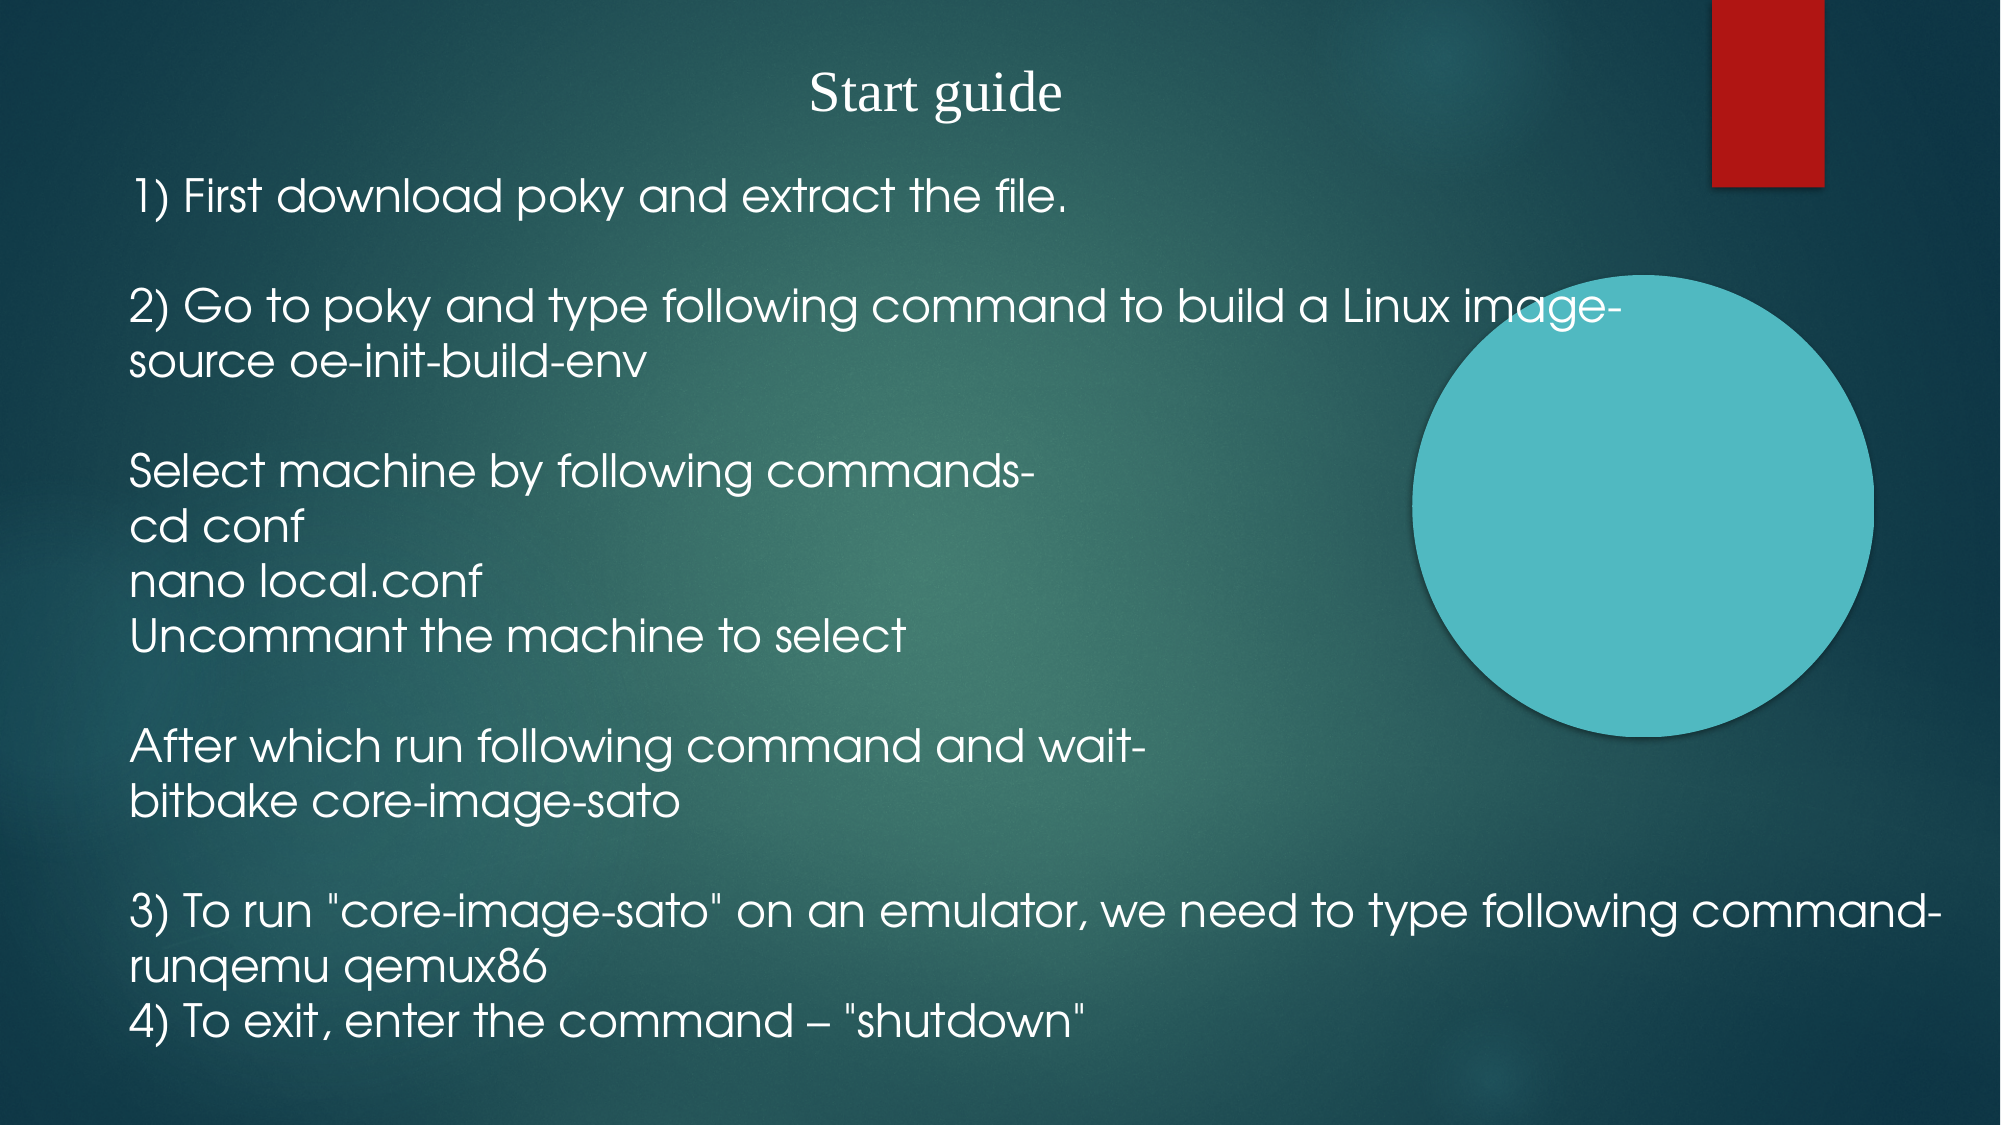

Start guide

1) First download poky and extract the file.

2) Go to poky and type following command to build a Linux image-
source oe-init-build-env

Select machine by following commands-
cd conf
nano local.conf
Uncommant the machine to select

After which run following command and wait-
bitbake core-image-sato

3) To run "core-image-sato" on an emulator, we need to type following command-
runqemu qemux86
4) To exit, enter the command – "shutdown"

​